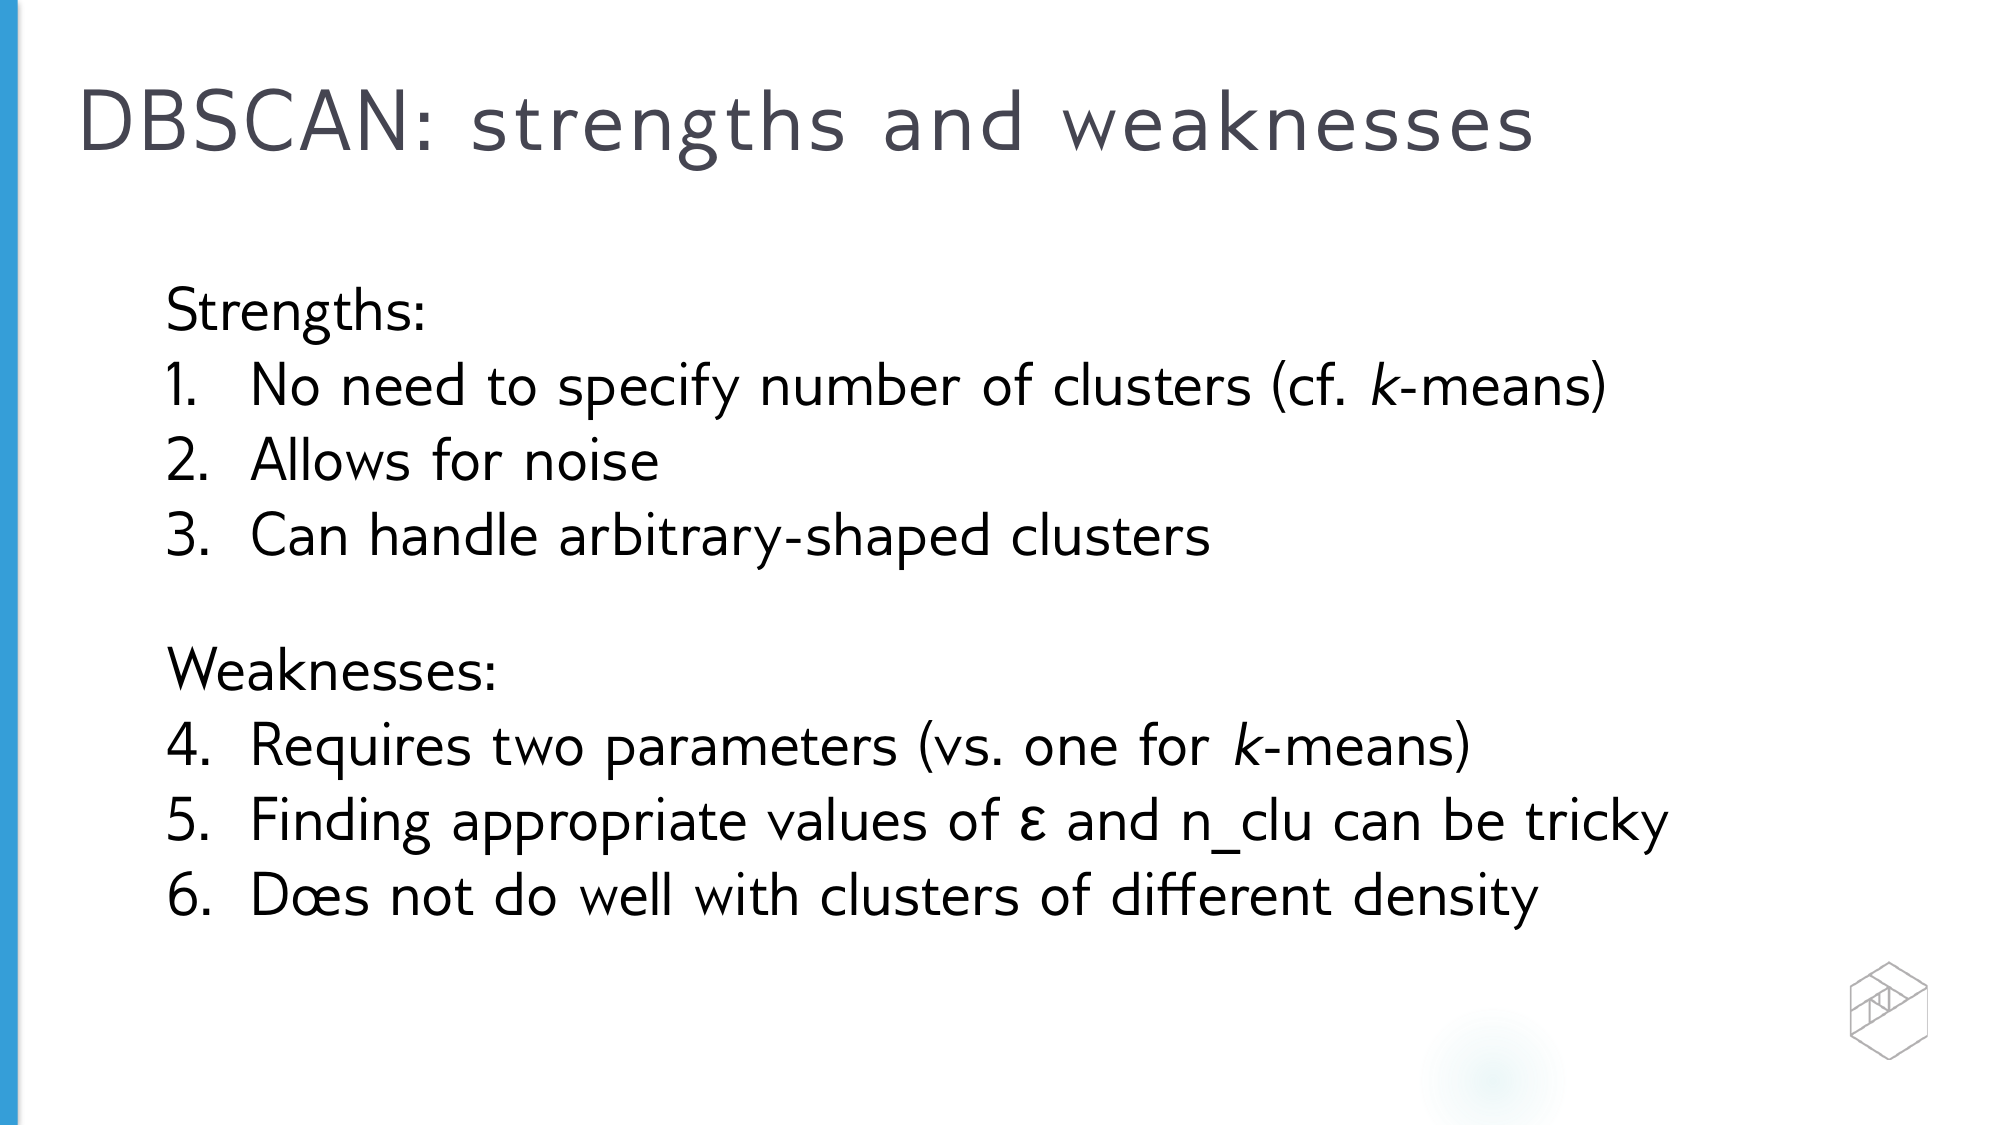

# DBSCAN: strengths and weaknesses
Strengths:
No need to specify number of clusters (cf. k-means)
Allows for noise
Can handle arbitrary-shaped clusters

Weaknesses:
Requires two parameters (vs. one for k-means)
Finding appropriate values of ε and n_clu can be tricky
Does not do well with clusters of different density